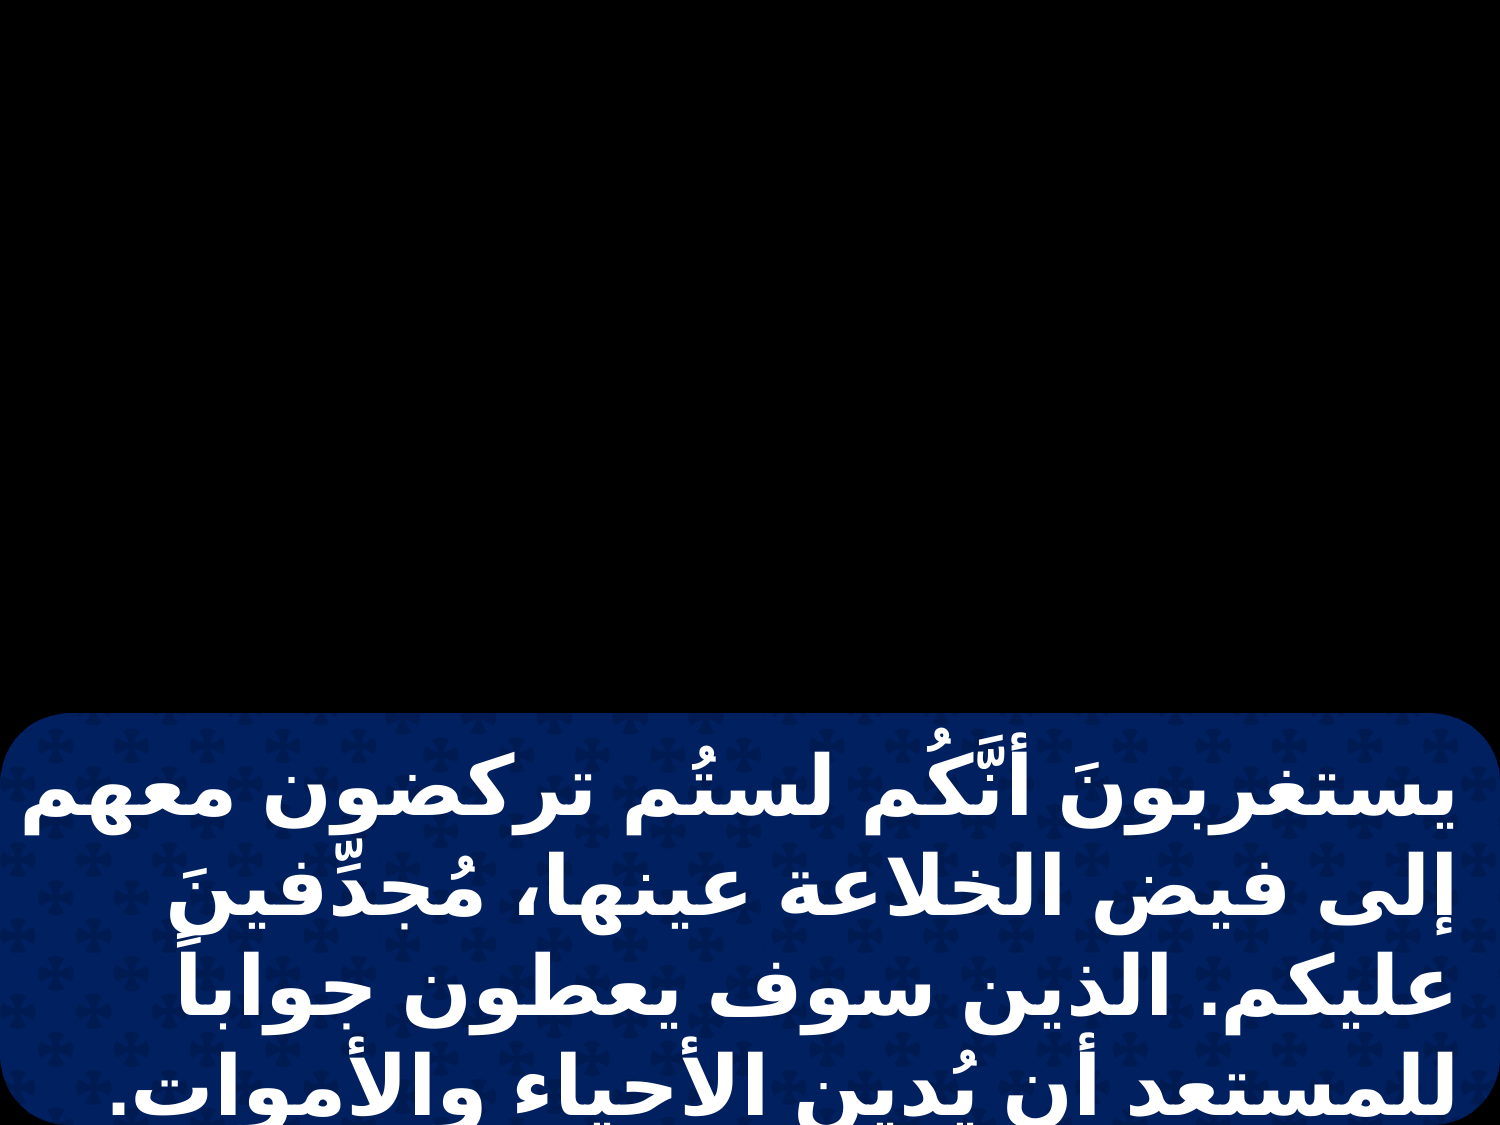

يستغربونَ أنَّكُم لستُم تركضون معهم إلى فيض الخلاعة عينها، مُجدِّفينَ عليكم. الذين سوف يعطون جواباً للمستعد أن يُدين الأحياء والأموات. فإنَّه لأجل هذا قد بُشِّرَ الأموات أيضاً، لكى يدانوا